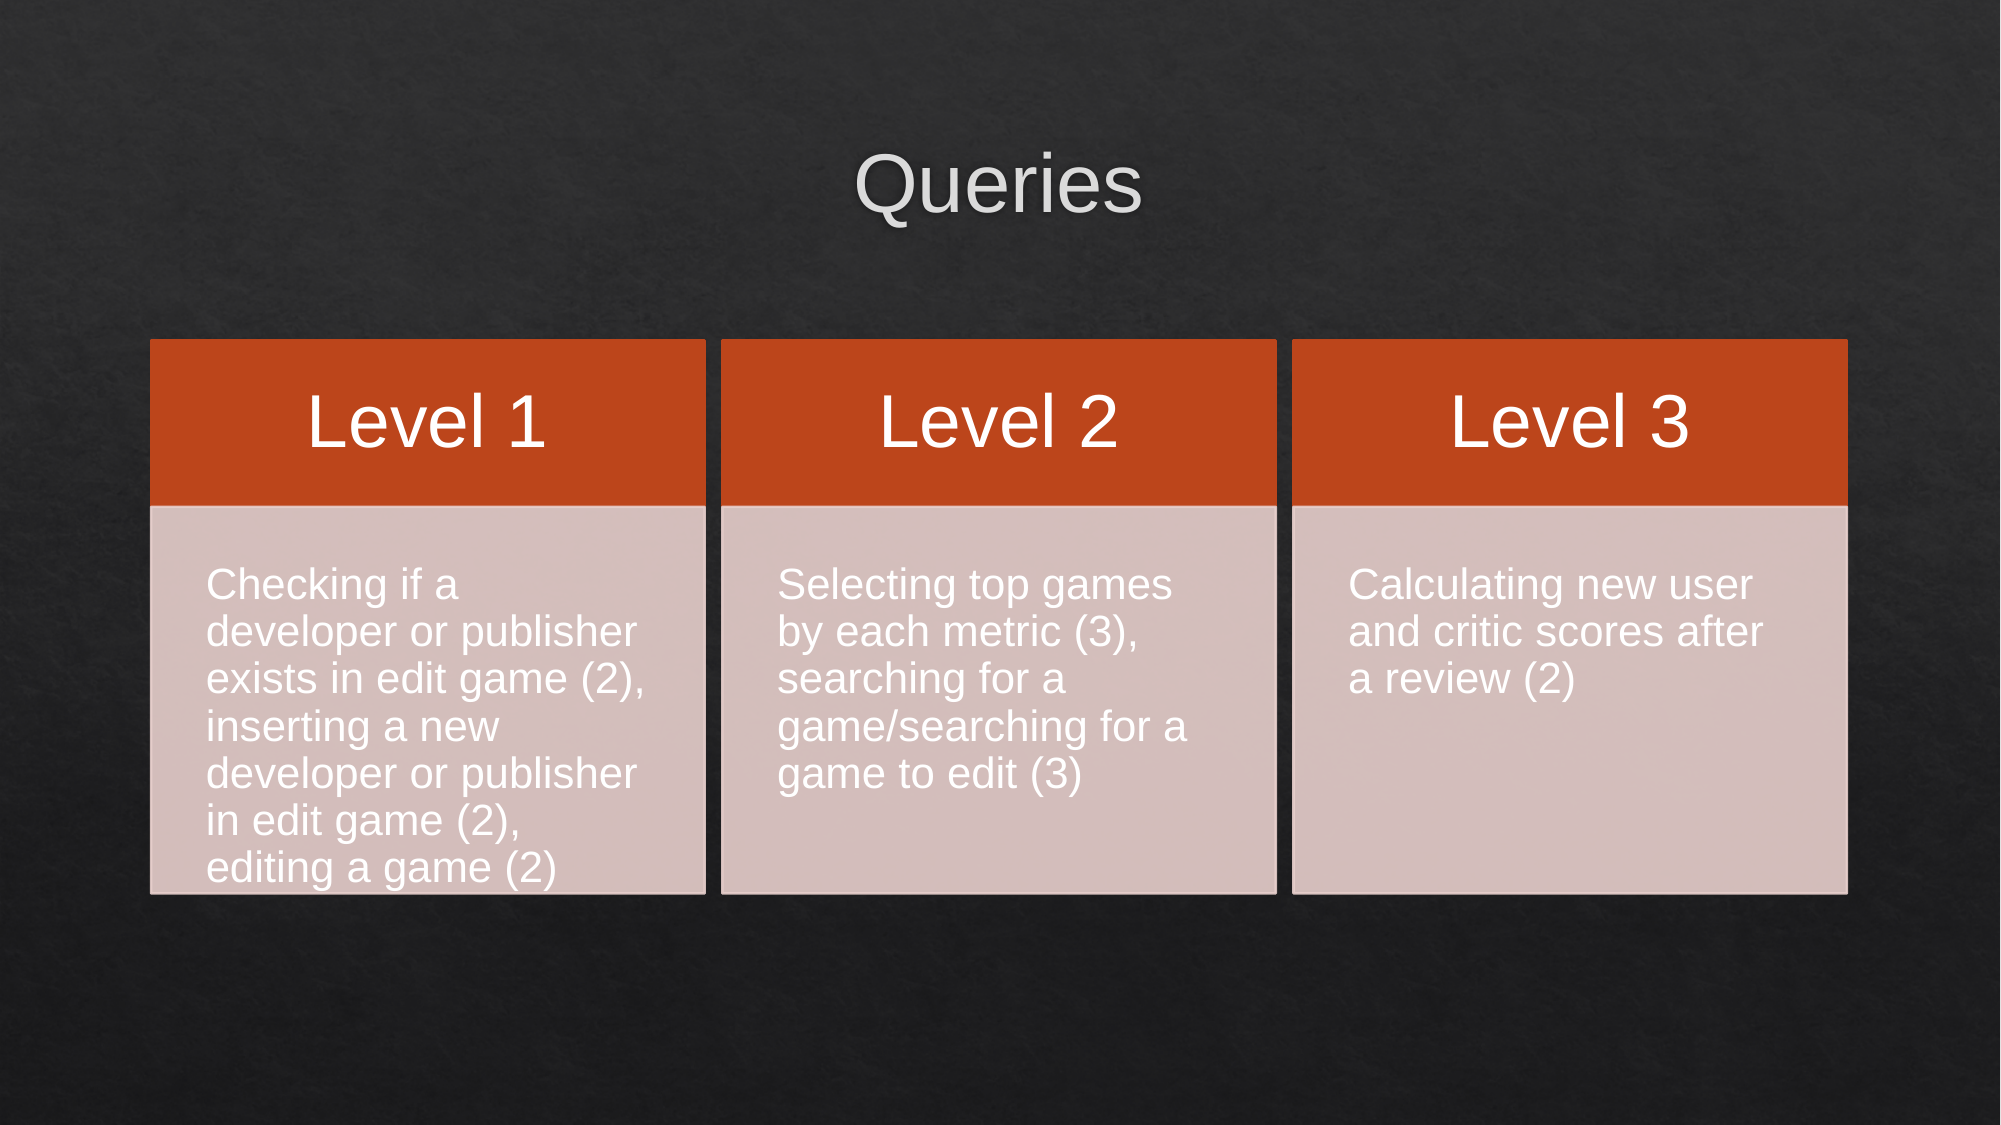

# Queries
Level 1
Checking if a developer or publisher exists in edit game (2), inserting a new developer or publisher in edit game (2), editing a game (2)
Level 2
Selecting top games by each metric (3), searching for a game/searching for a game to edit (3)
Level 3
Calculating new user and critic scores after a review (2)